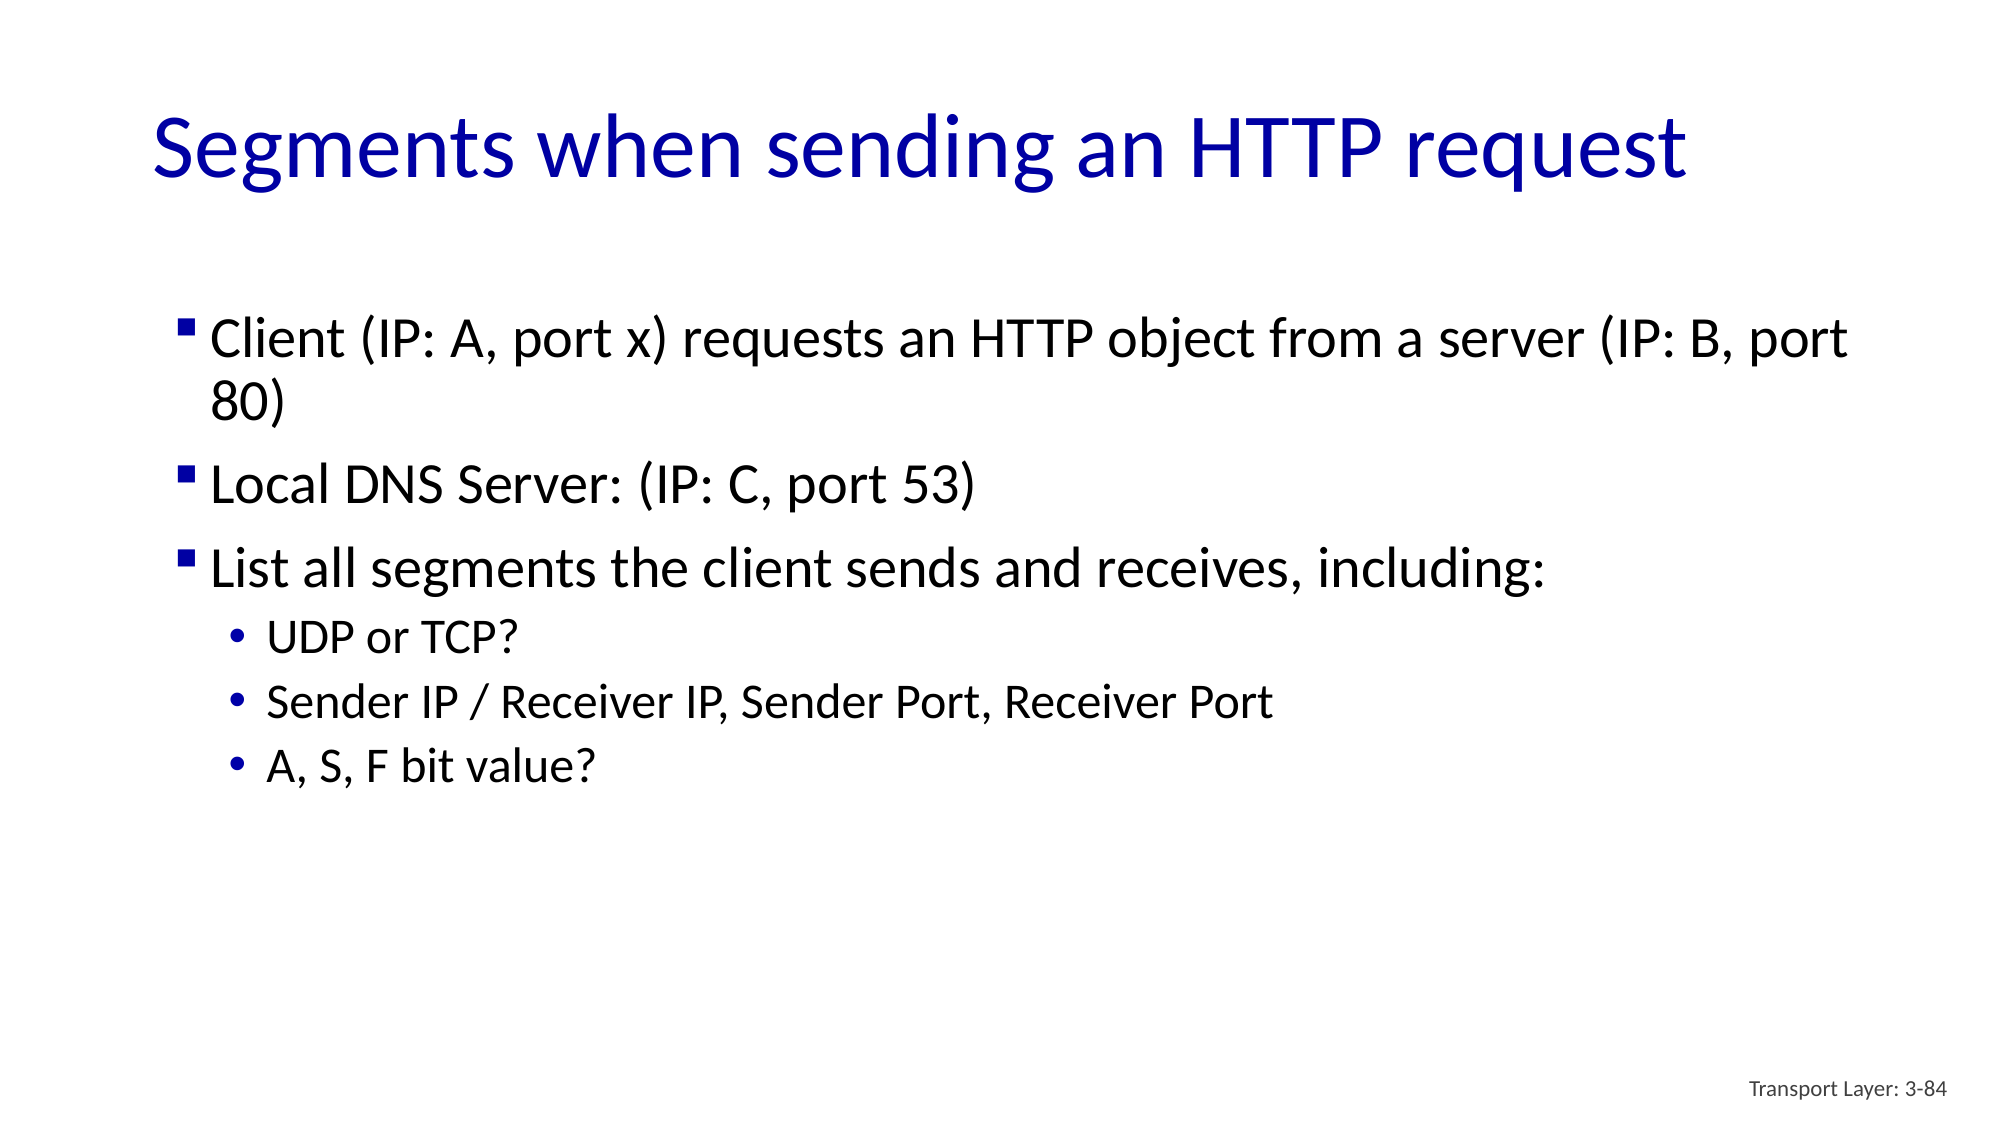

# Segments when sending an HTTP request
Client (IP: A, port x) requests an HTTP object from a server (IP: B, port 80)
Local DNS Server: (IP: C, port 53)
List all segments the client sends and receives, including:
UDP or TCP?
Sender IP / Receiver IP, Sender Port, Receiver Port
A, S, F bit value?

Transport Layer: 3-84